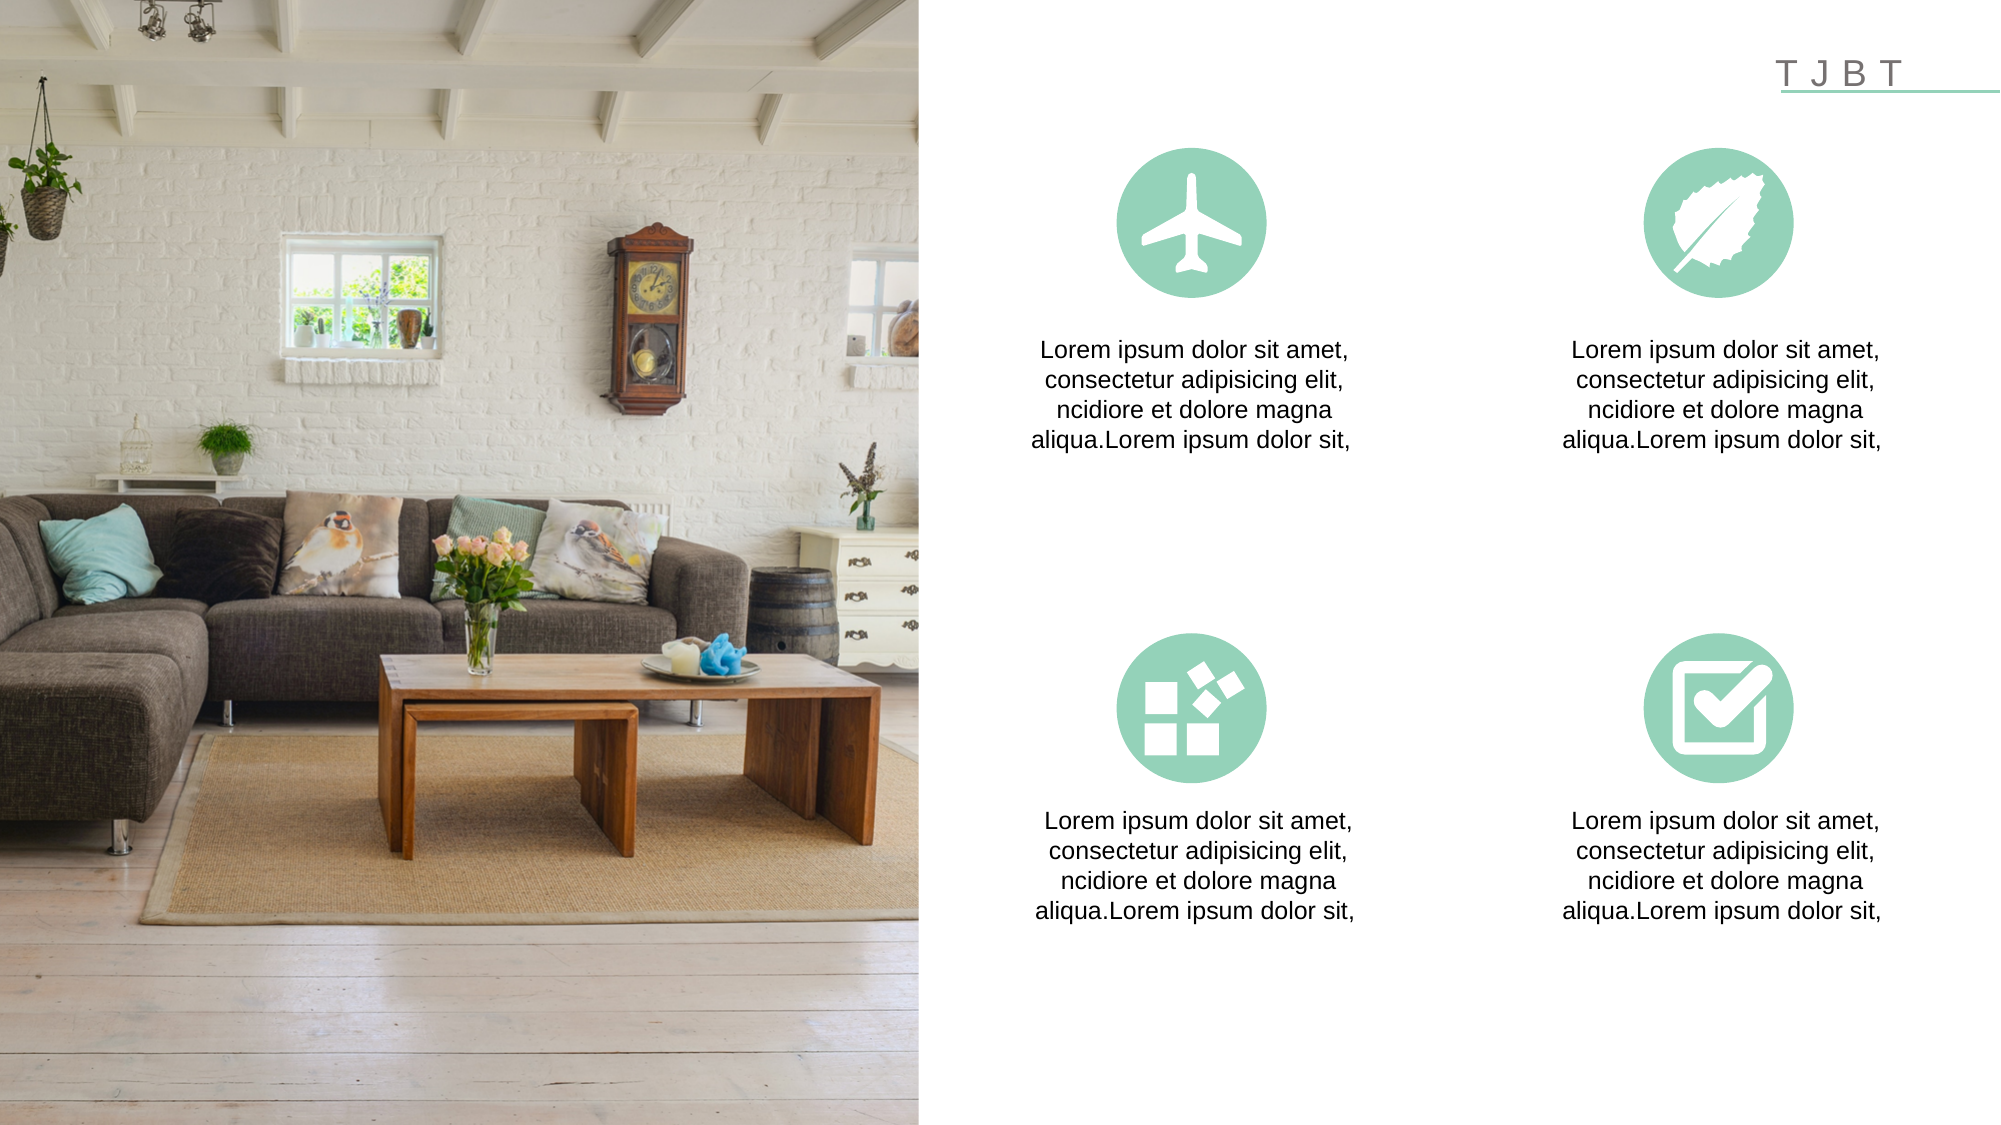

TJBT

Lorem ipsum dolor sit amet, consectetur adipisicing elit, ncidiore et dolore magna aliqua.Lorem ipsum dolor sit,

Lorem ipsum dolor sit amet, consectetur adipisicing elit, ncidiore et dolore magna aliqua.Lorem ipsum dolor sit,

Lorem ipsum dolor sit amet, consectetur adipisicing elit, ncidiore et dolore magna aliqua.Lorem ipsum dolor sit,

Lorem ipsum dolor sit amet, consectetur adipisicing elit, ncidiore et dolore magna aliqua.Lorem ipsum dolor sit,